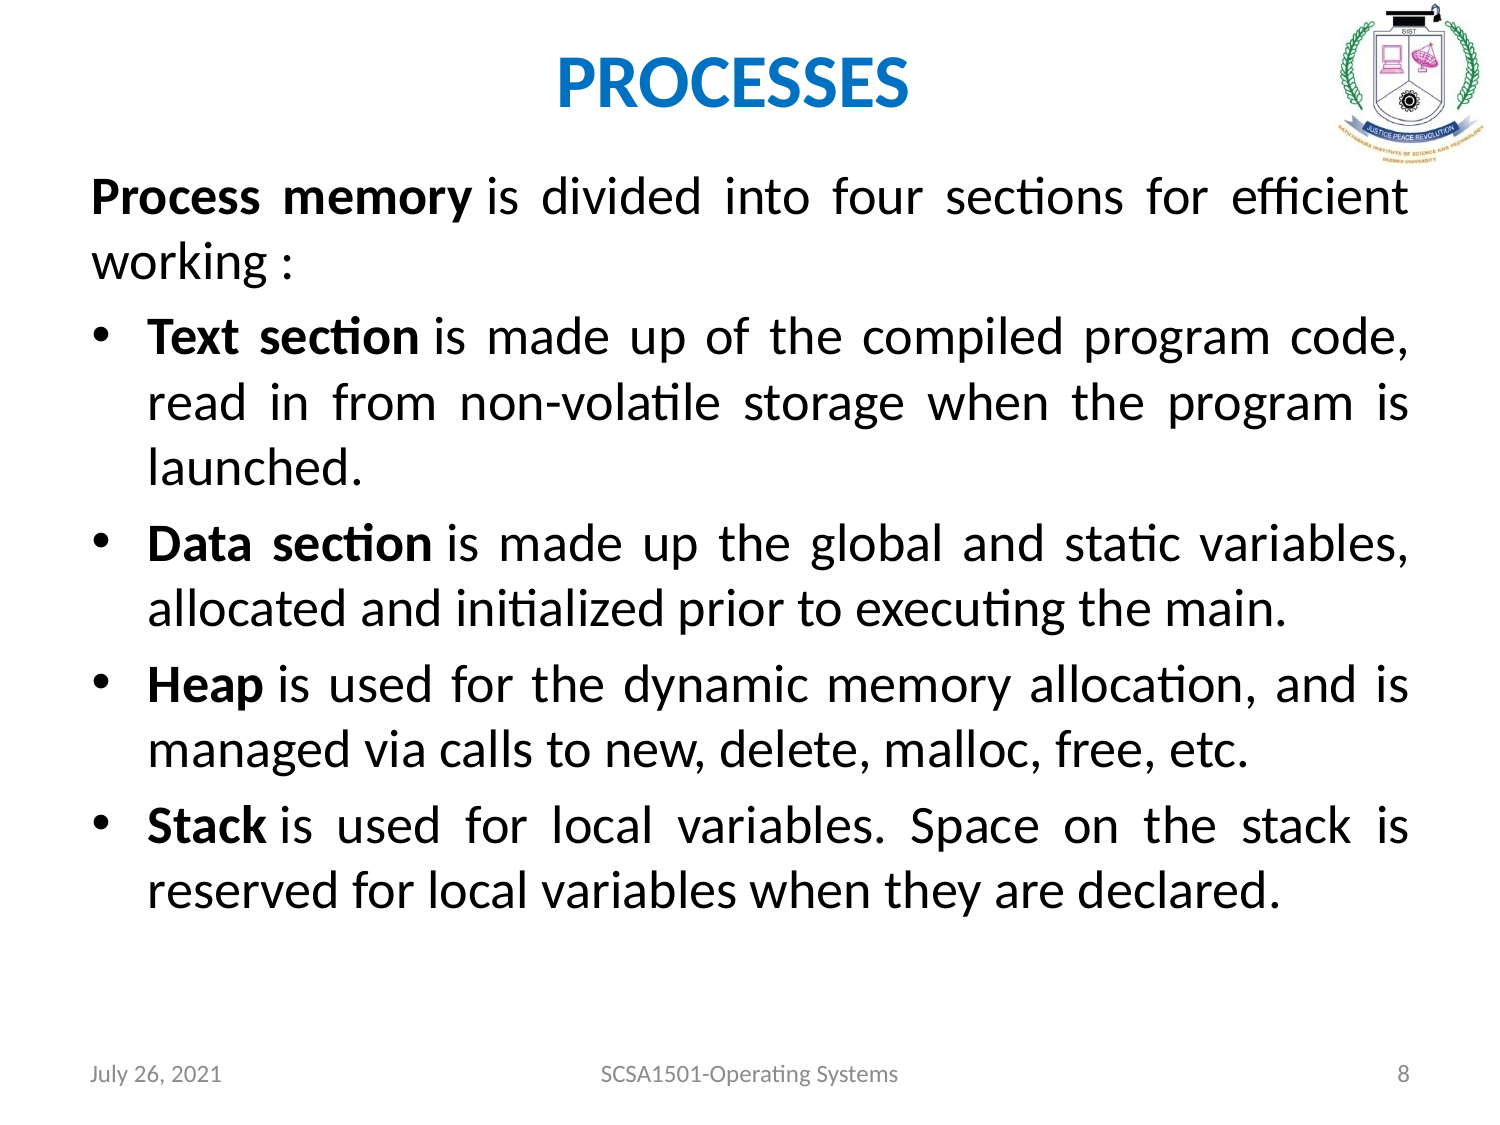

# PROCESSES
Process memory is divided into four sections for efficient working :
Text section is made up of the compiled program code, read in from non-volatile storage when the program is launched.
Data section is made up the global and static variables, allocated and initialized prior to executing the main.
Heap is used for the dynamic memory allocation, and is managed via calls to new, delete, malloc, free, etc.
Stack is used for local variables. Space on the stack is reserved for local variables when they are declared.
July 26, 2021
SCSA1501-Operating Systems
8